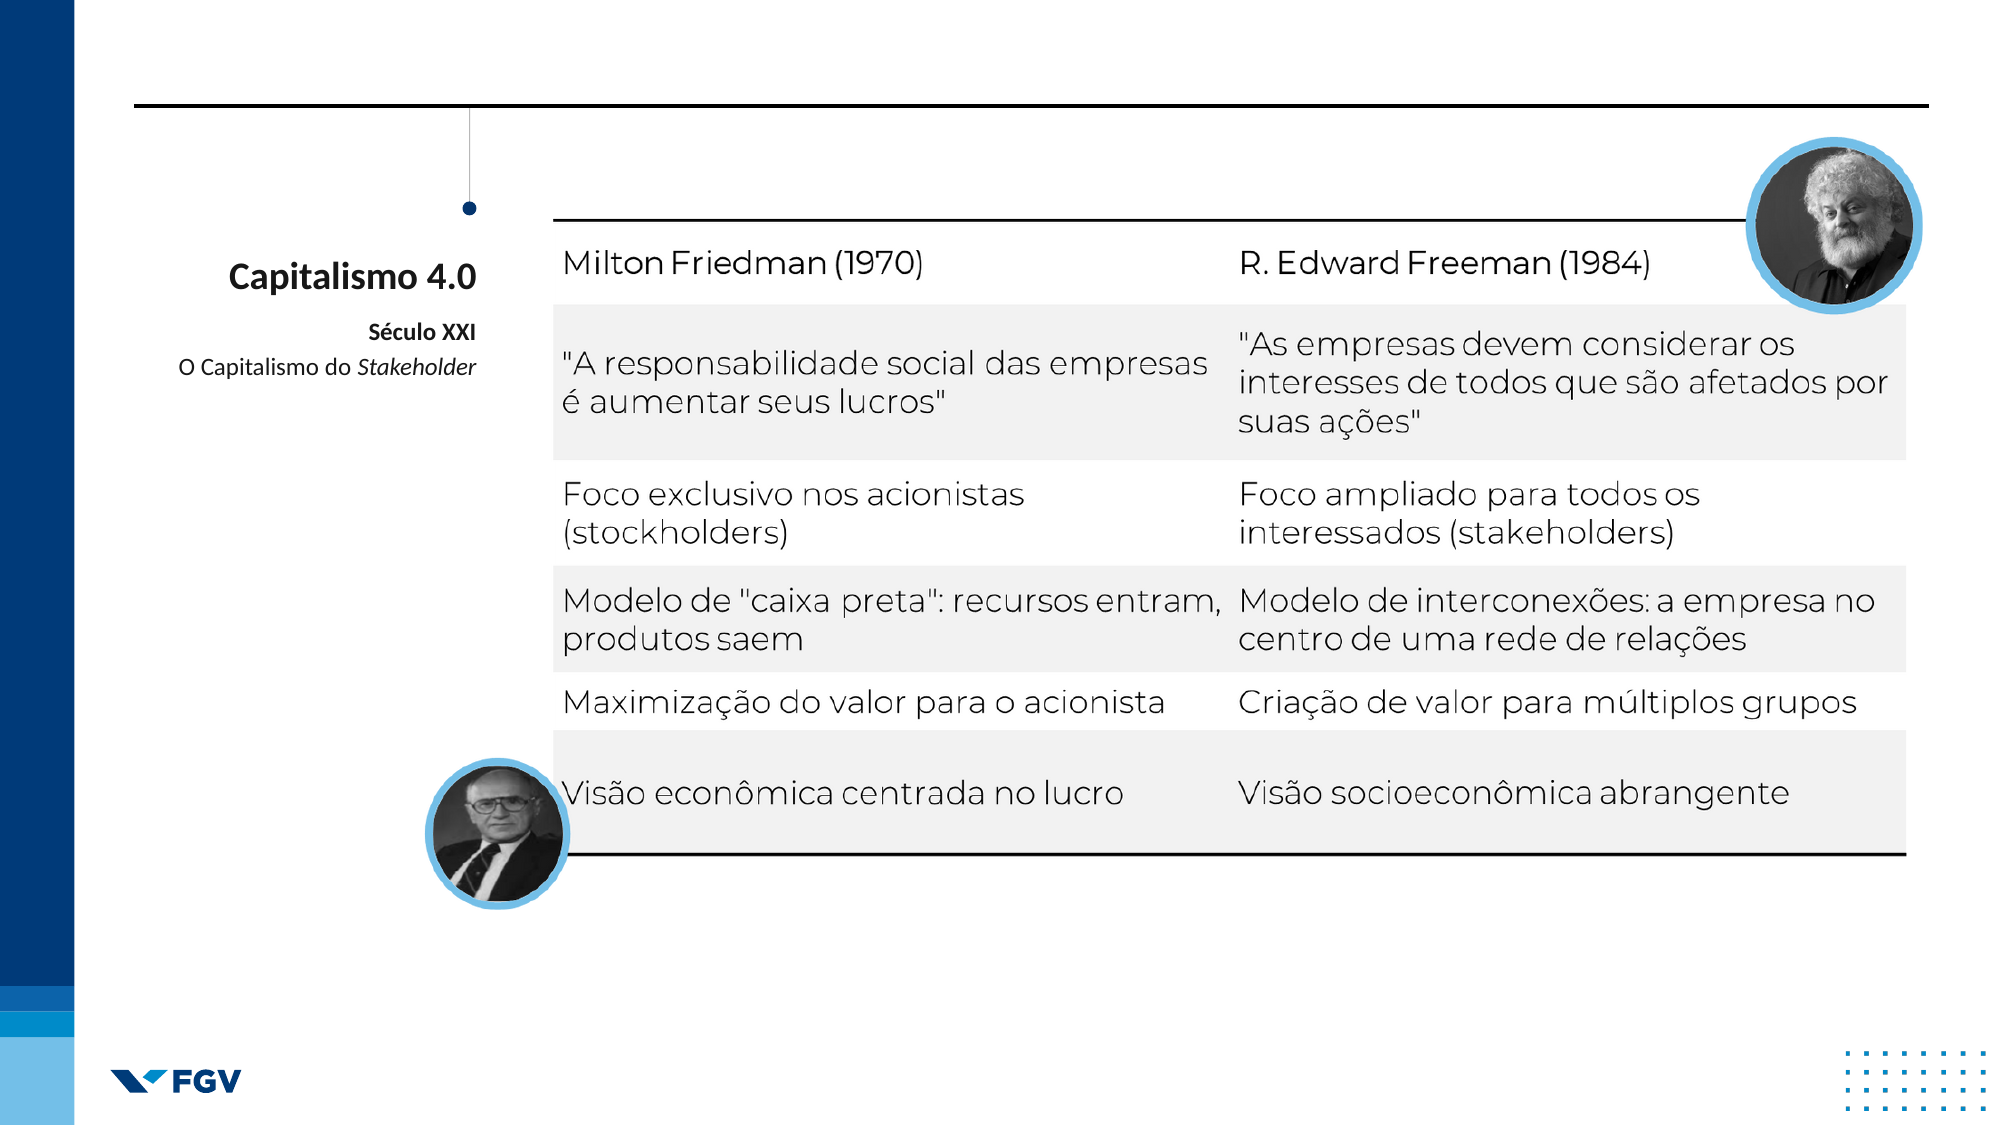

Capitalismo 4.0
Século XXI
O Capitalismo do Stakeholder